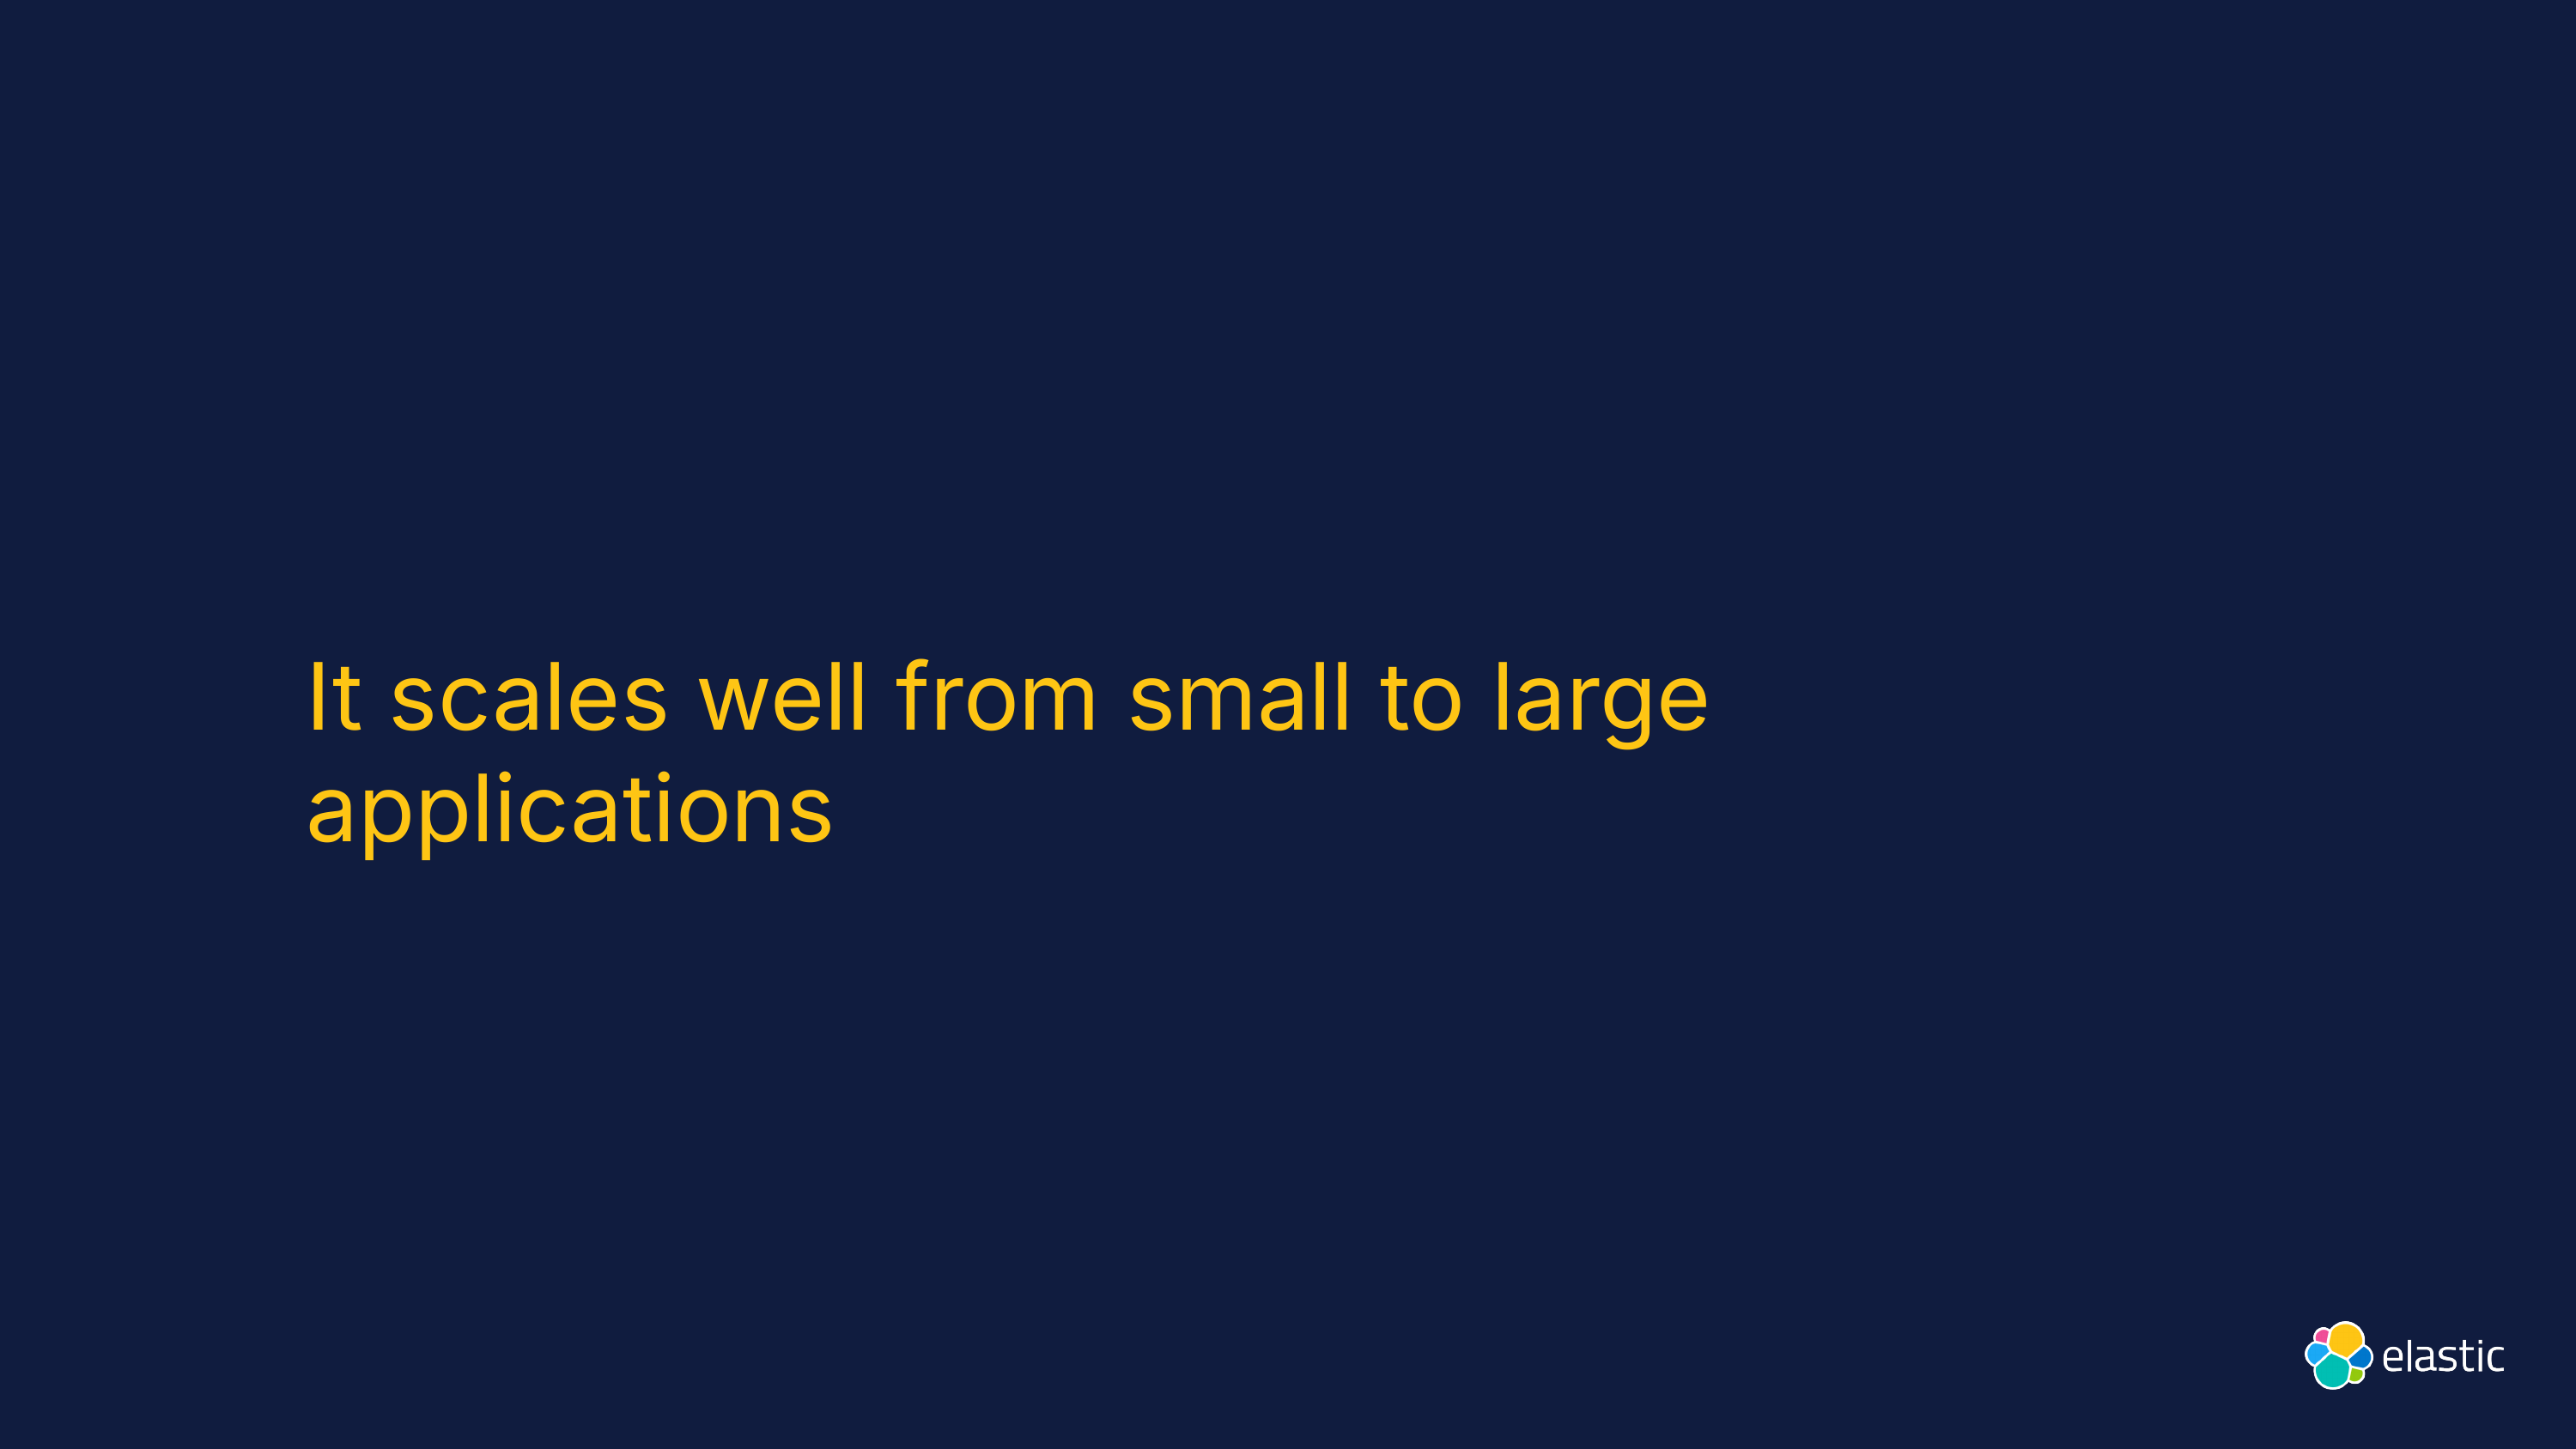

# It scales well from small to large applications